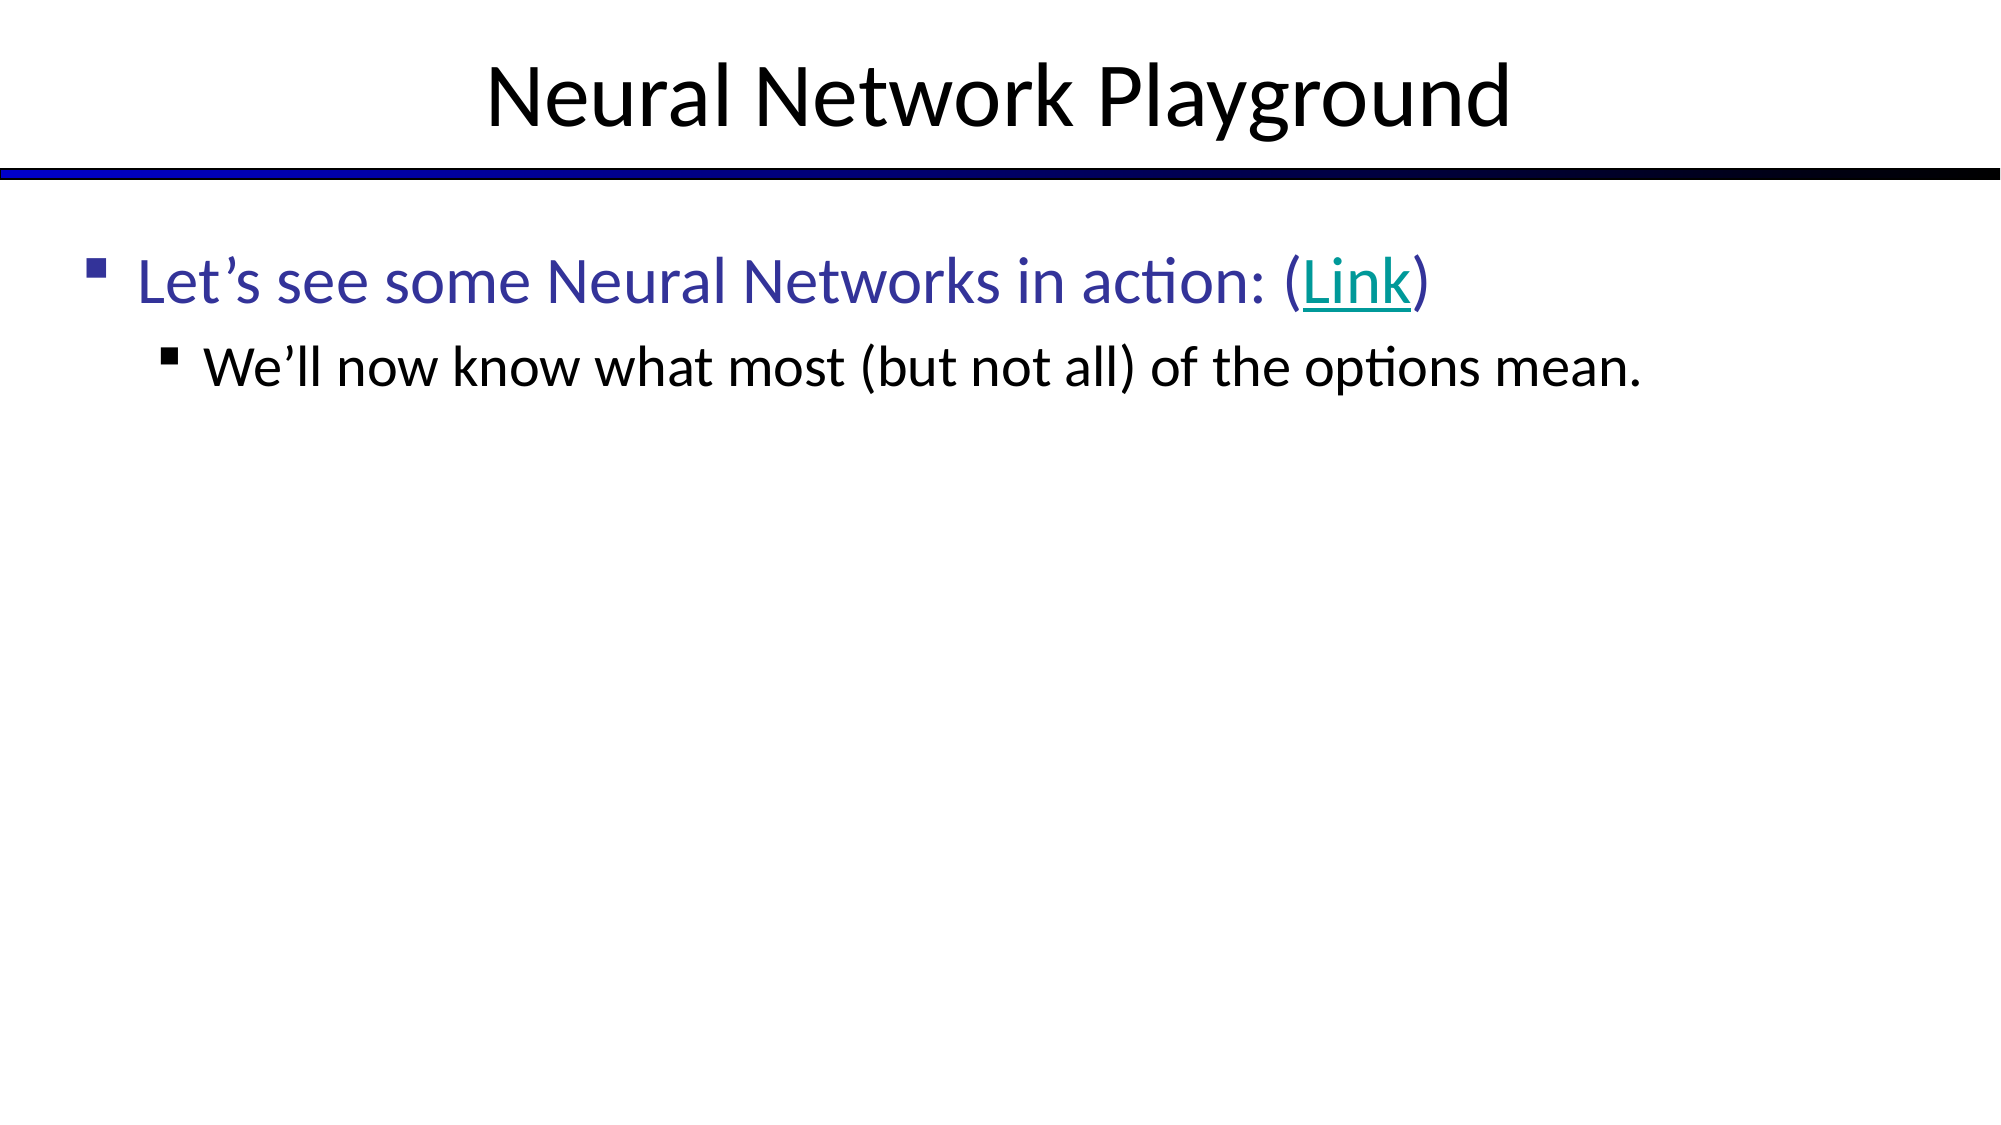

# Neural Network Playground
Let’s see some Neural Networks in action: (Link)
We’ll now know what most (but not all) of the options mean.